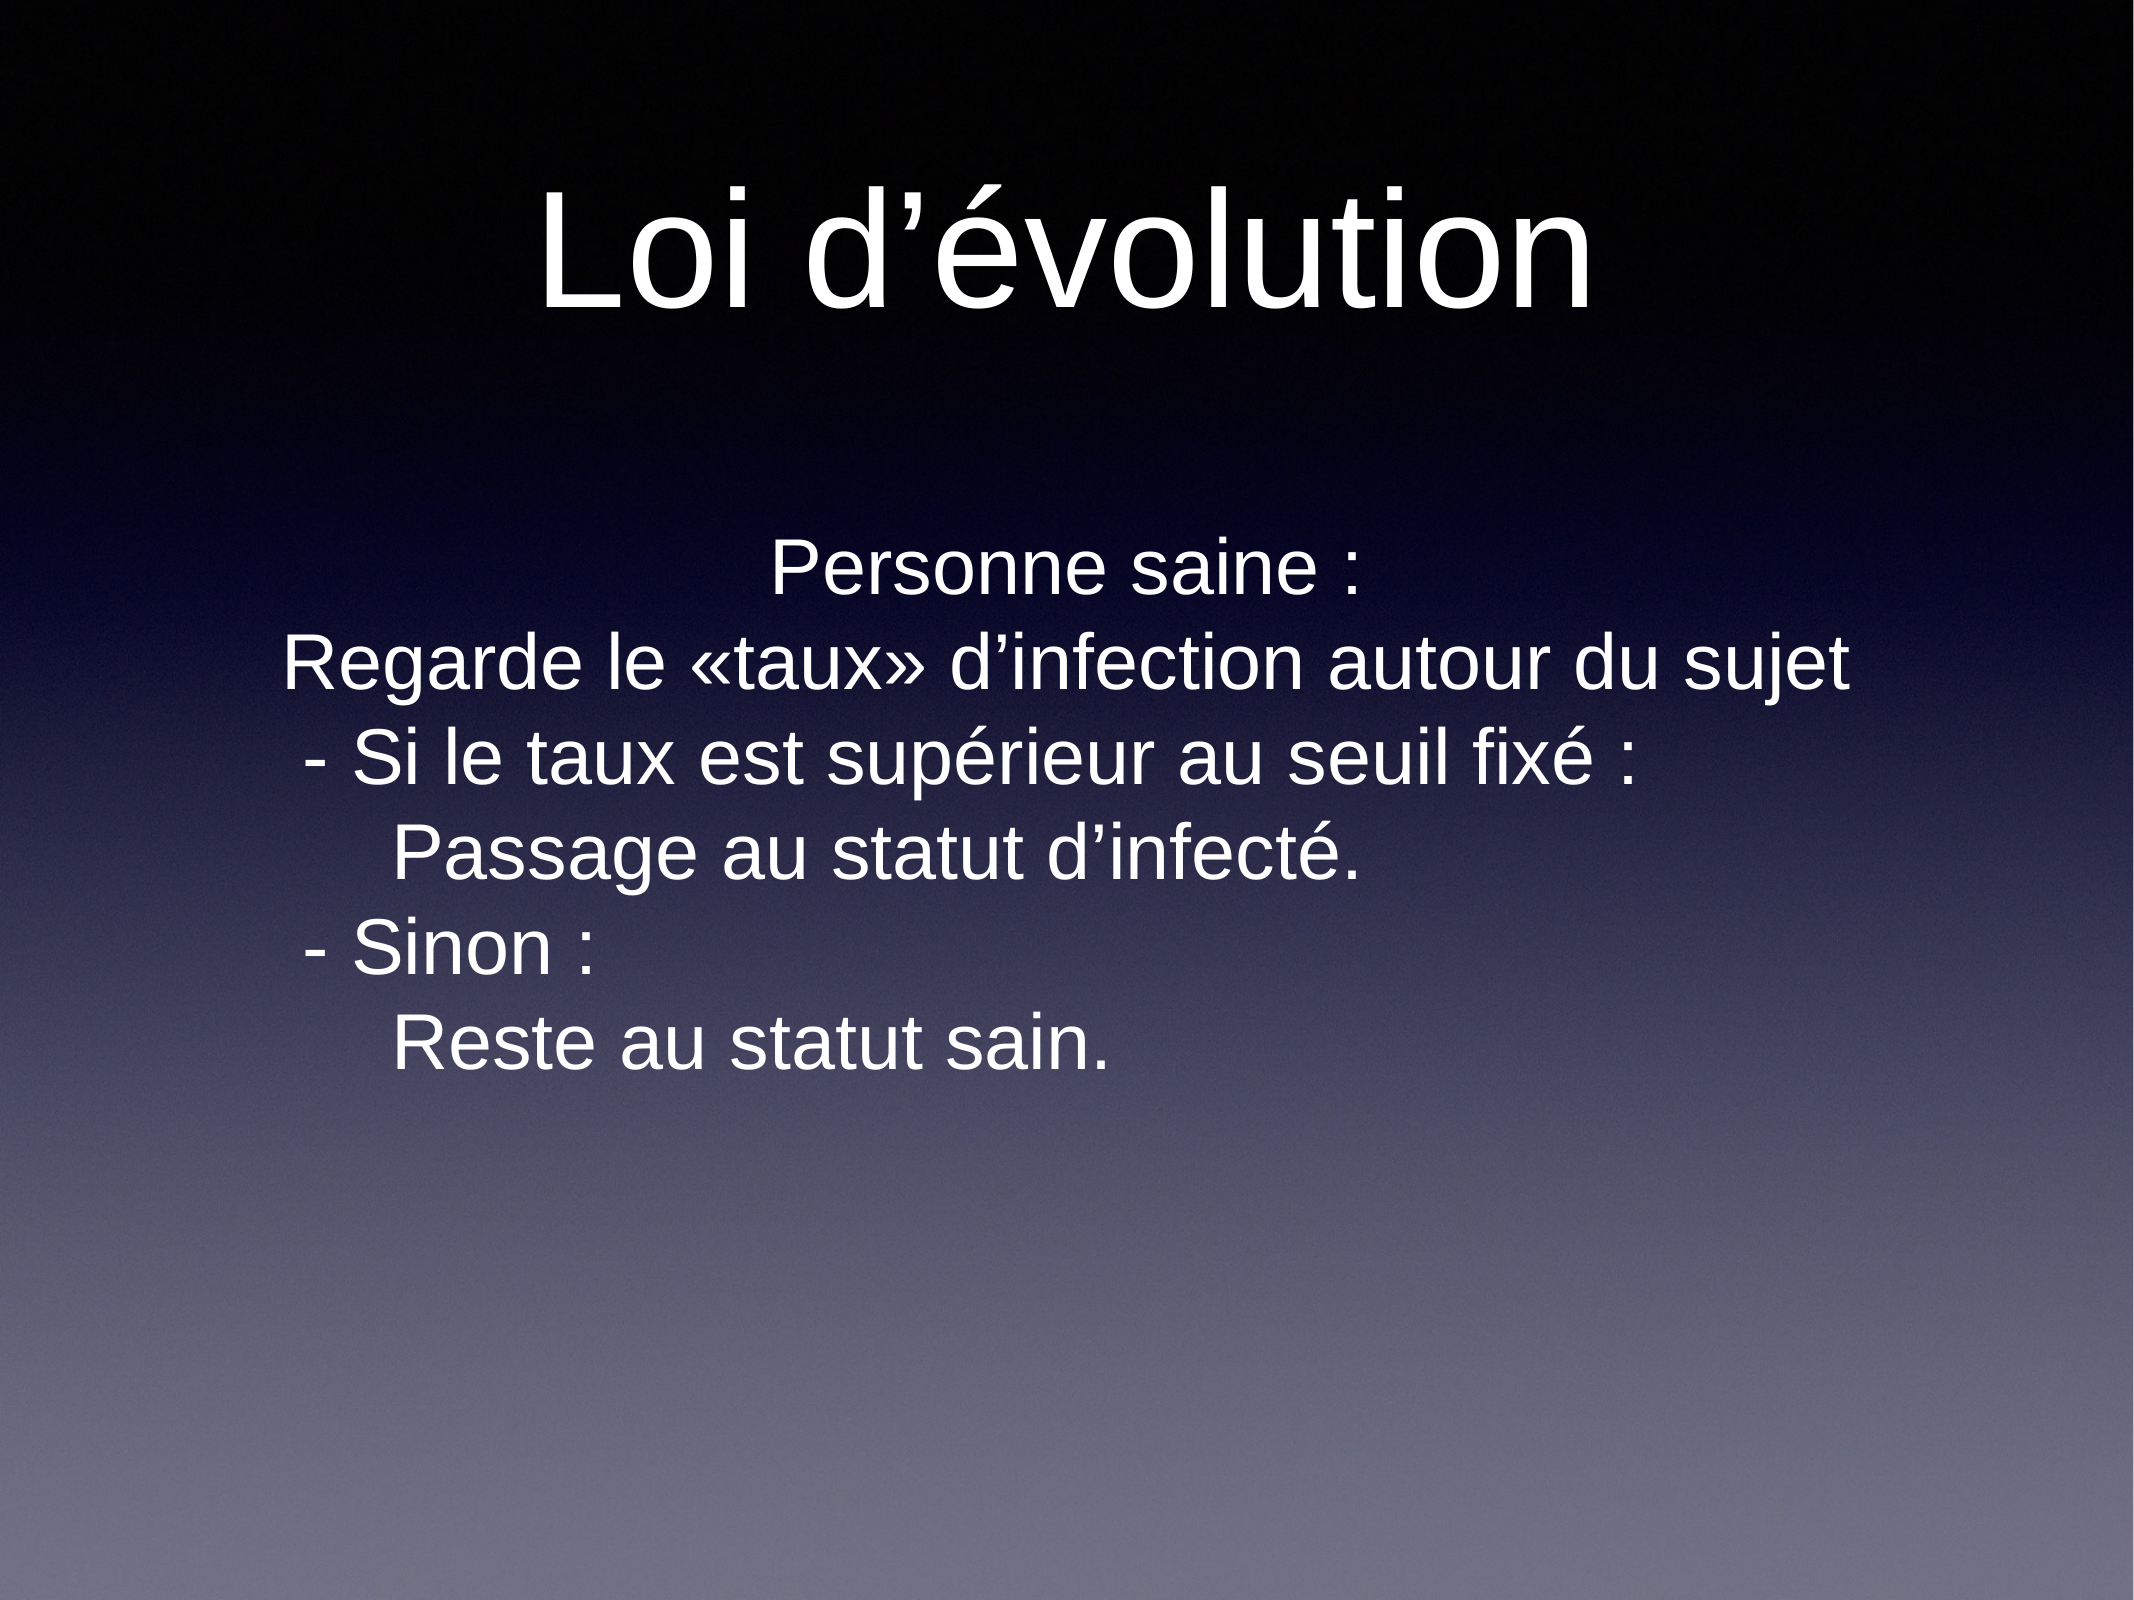

# Loi d’évolution
Personne saine :
Regarde le «taux» d’infection autour du sujet
 - Si le taux est supérieur au seuil fixé :
     Passage au statut d’infecté.
 - Sinon :
     Reste au statut sain.